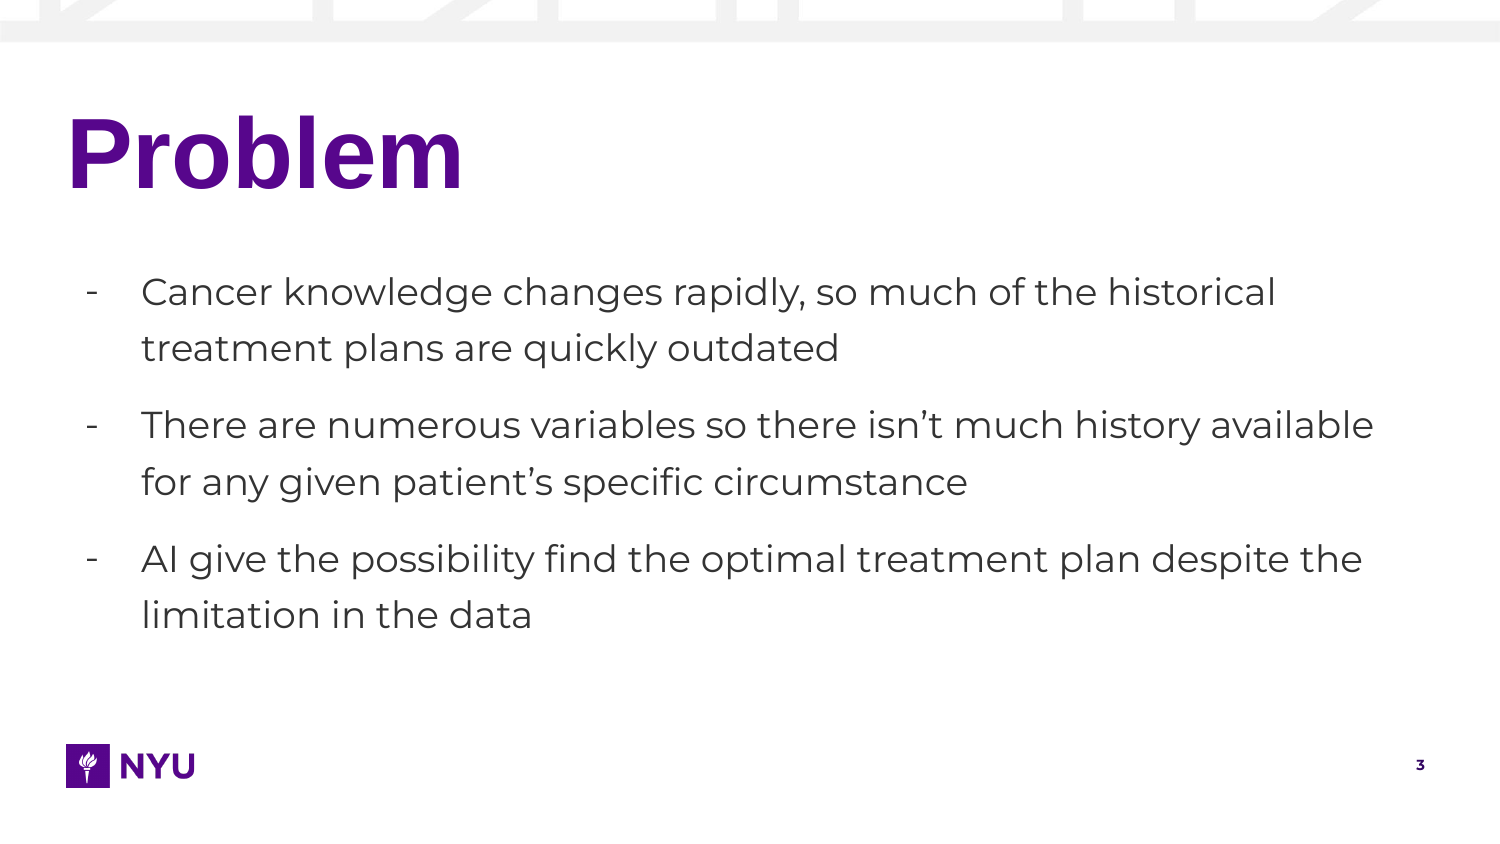

# Problem
Cancer knowledge changes rapidly, so much of the historical treatment plans are quickly outdated
There are numerous variables so there isn’t much history available for any given patient’s specific circumstance
AI give the possibility find the optimal treatment plan despite the limitation in the data